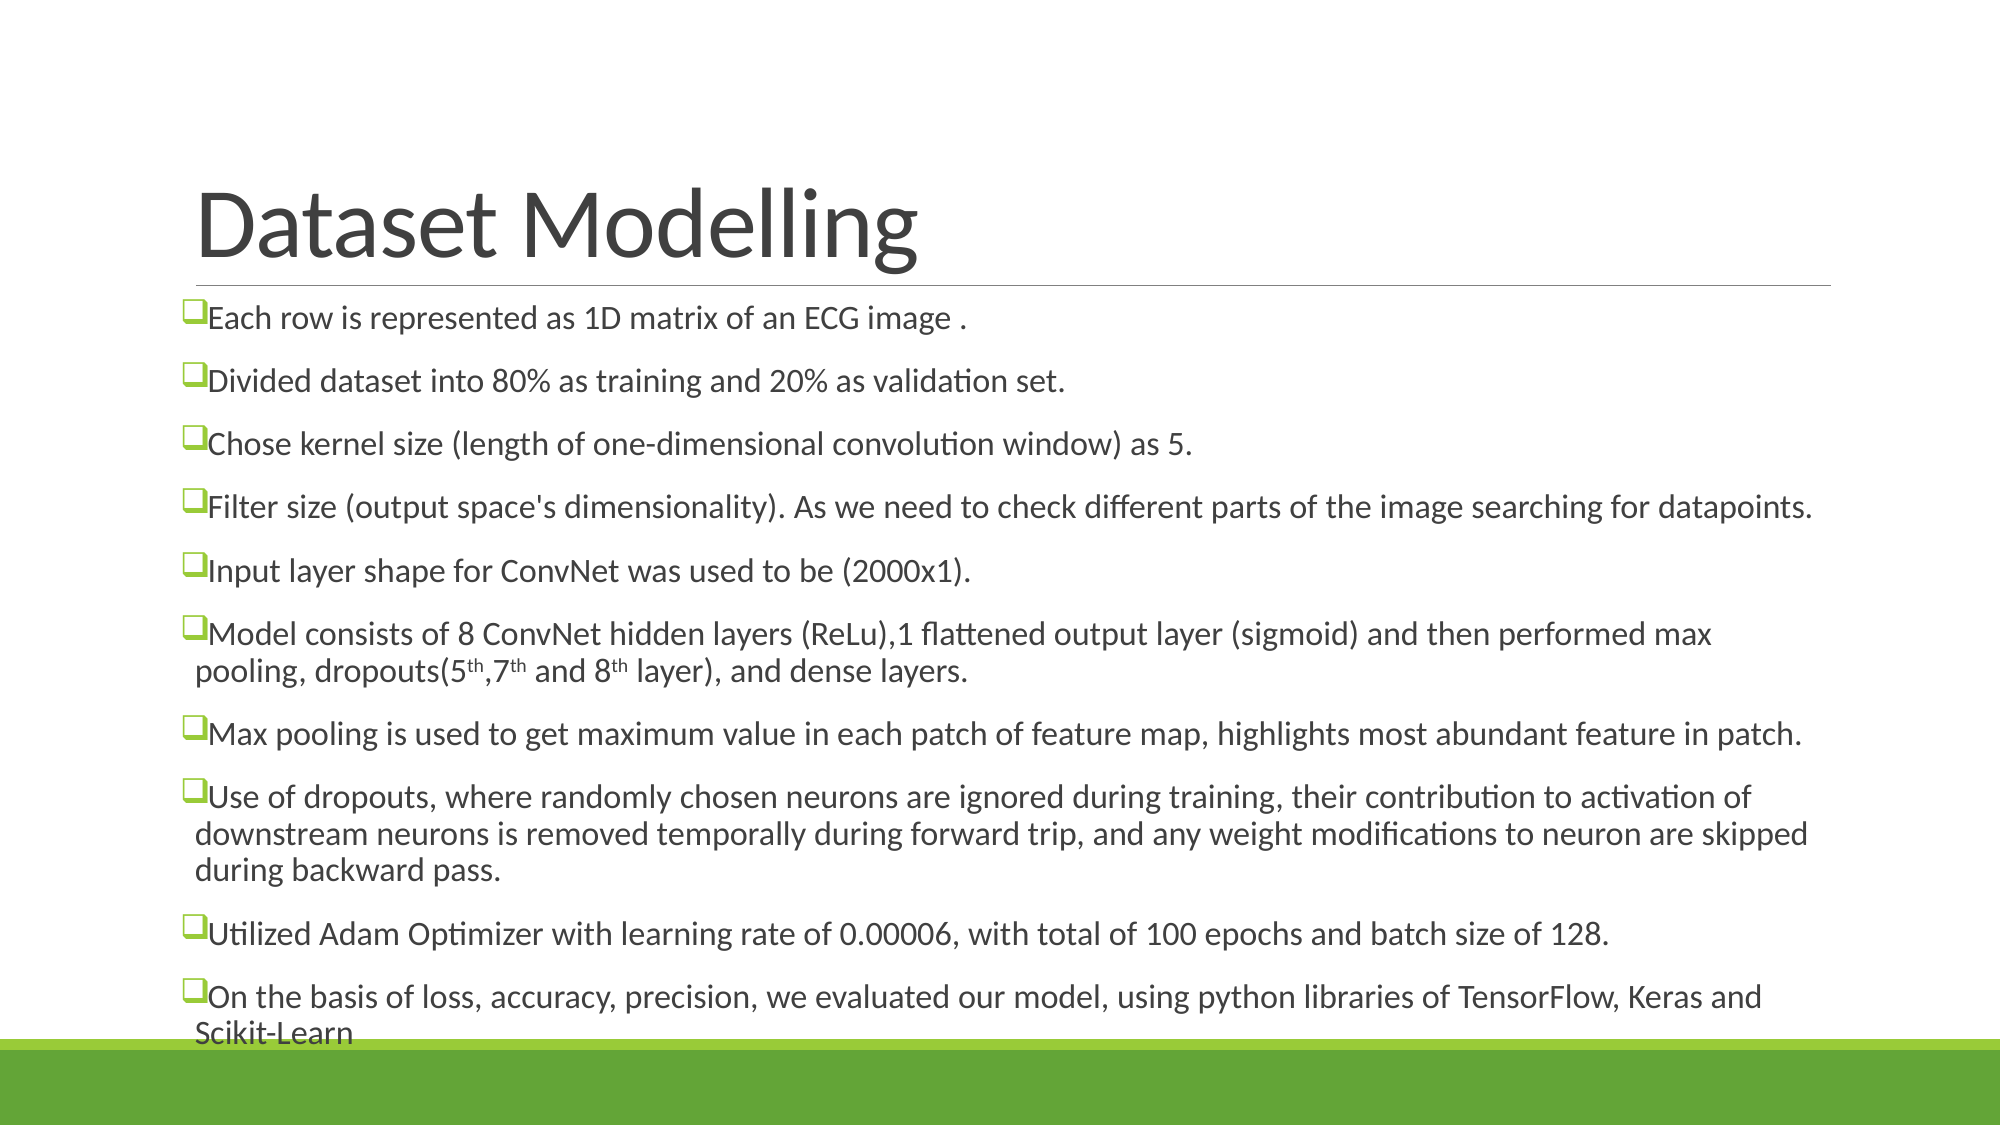

# Dataset Modelling
Each row is represented as 1D matrix of an ECG image .
Divided dataset into 80% as training and 20% as validation set.
Chose kernel size (length of one-dimensional convolution window) as 5.
Filter size (output space's dimensionality). As we need to check different parts of the image searching for datapoints.
Input layer shape for ConvNet was used to be (2000x1).
Model consists of 8 ConvNet hidden layers (ReLu),1 flattened output layer (sigmoid) and then performed max pooling, dropouts(5th,7th and 8th layer), and dense layers.
Max pooling is used to get maximum value in each patch of feature map, highlights most abundant feature in patch.
Use of dropouts, where randomly chosen neurons are ignored during training, their contribution to activation of downstream neurons is removed temporally during forward trip, and any weight modifications to neuron are skipped during backward pass.
Utilized Adam Optimizer with learning rate of 0.00006, with total of 100 epochs and batch size of 128.
On the basis of loss, accuracy, precision, we evaluated our model, using python libraries of TensorFlow, Keras and Scikit-Learn